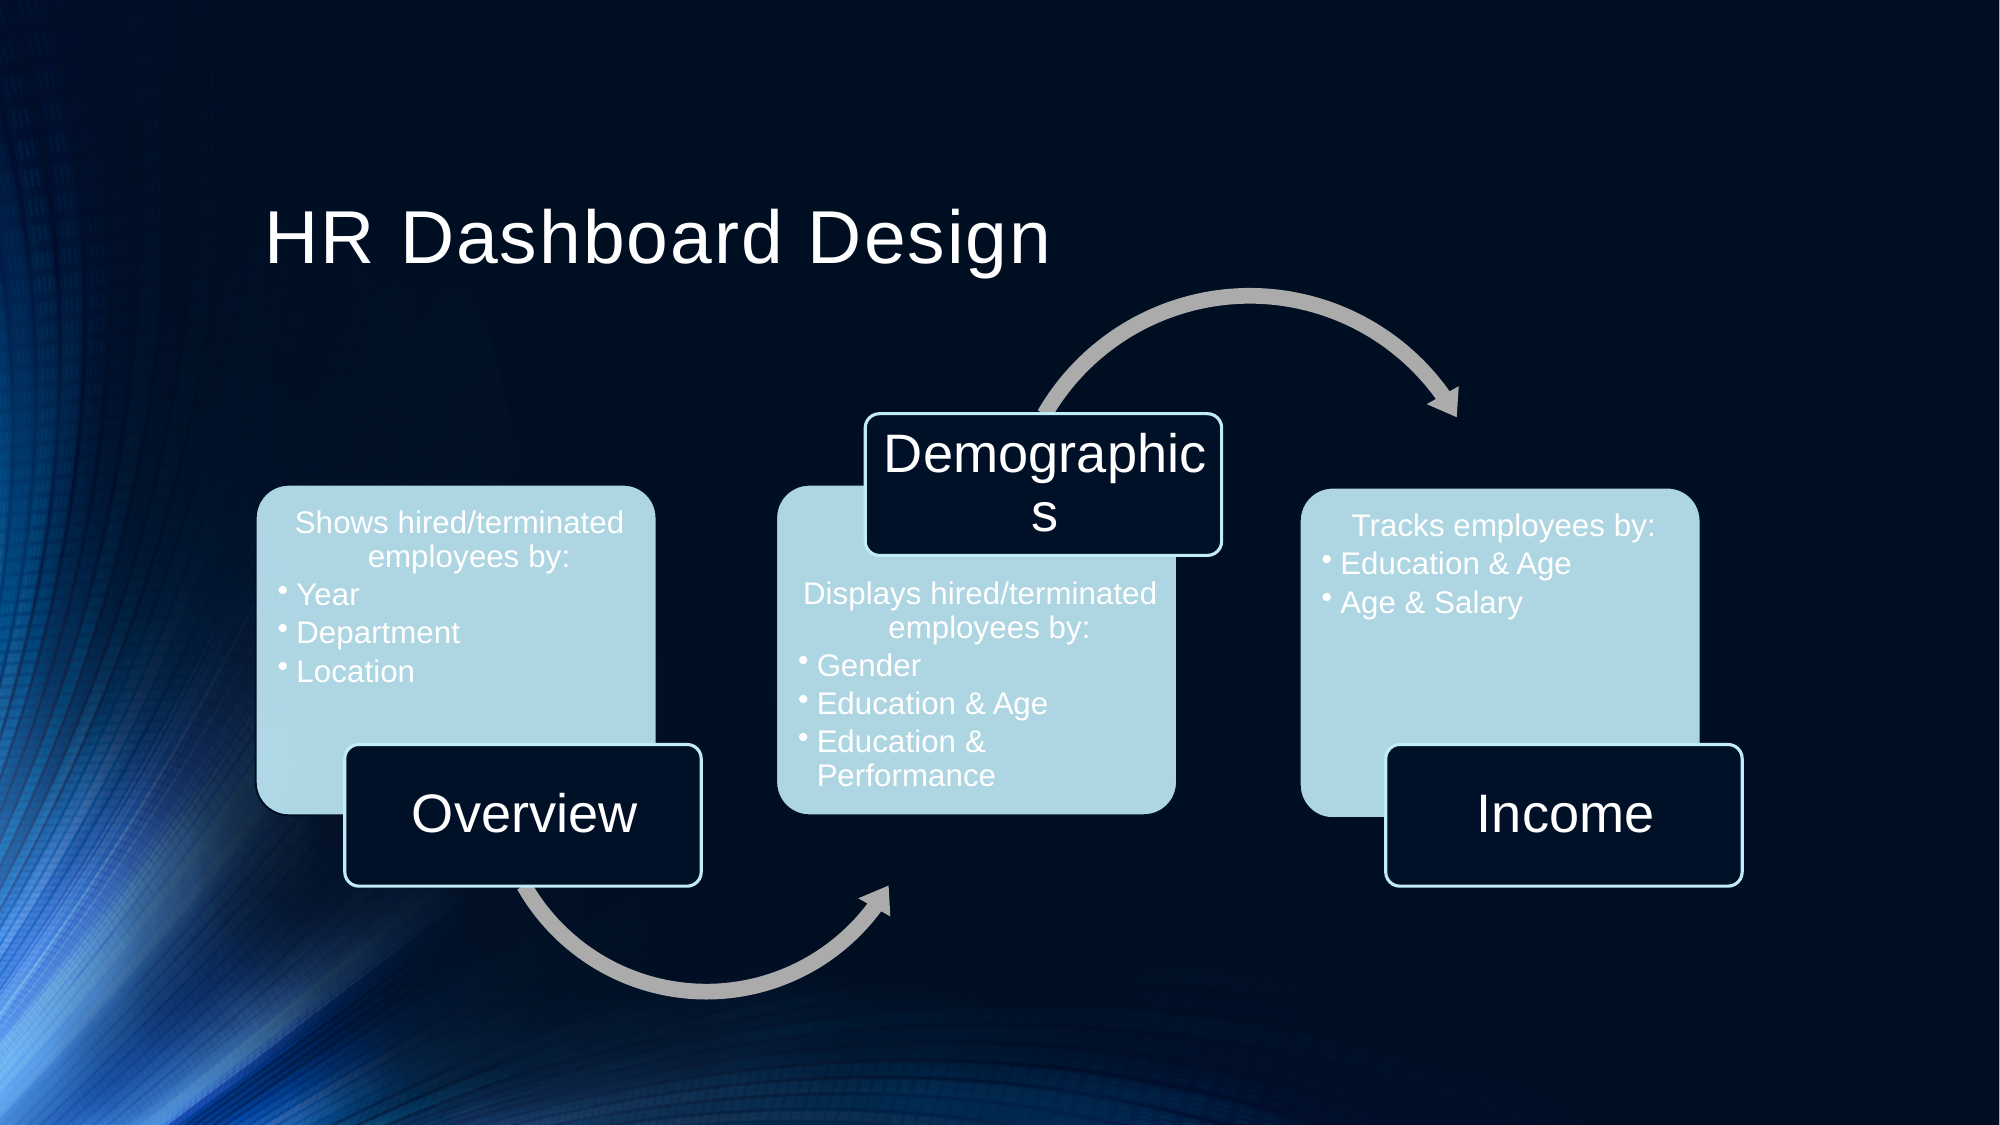

# HR Dashboard Design
Shows hired/terminated employees by:
Year
Department
Location
Overview
Displays hired/terminated employees by:
Gender
Education & Age
Education & Performance
Demographics
Tracks employees by:
Education & Age
Age & Salary
Income